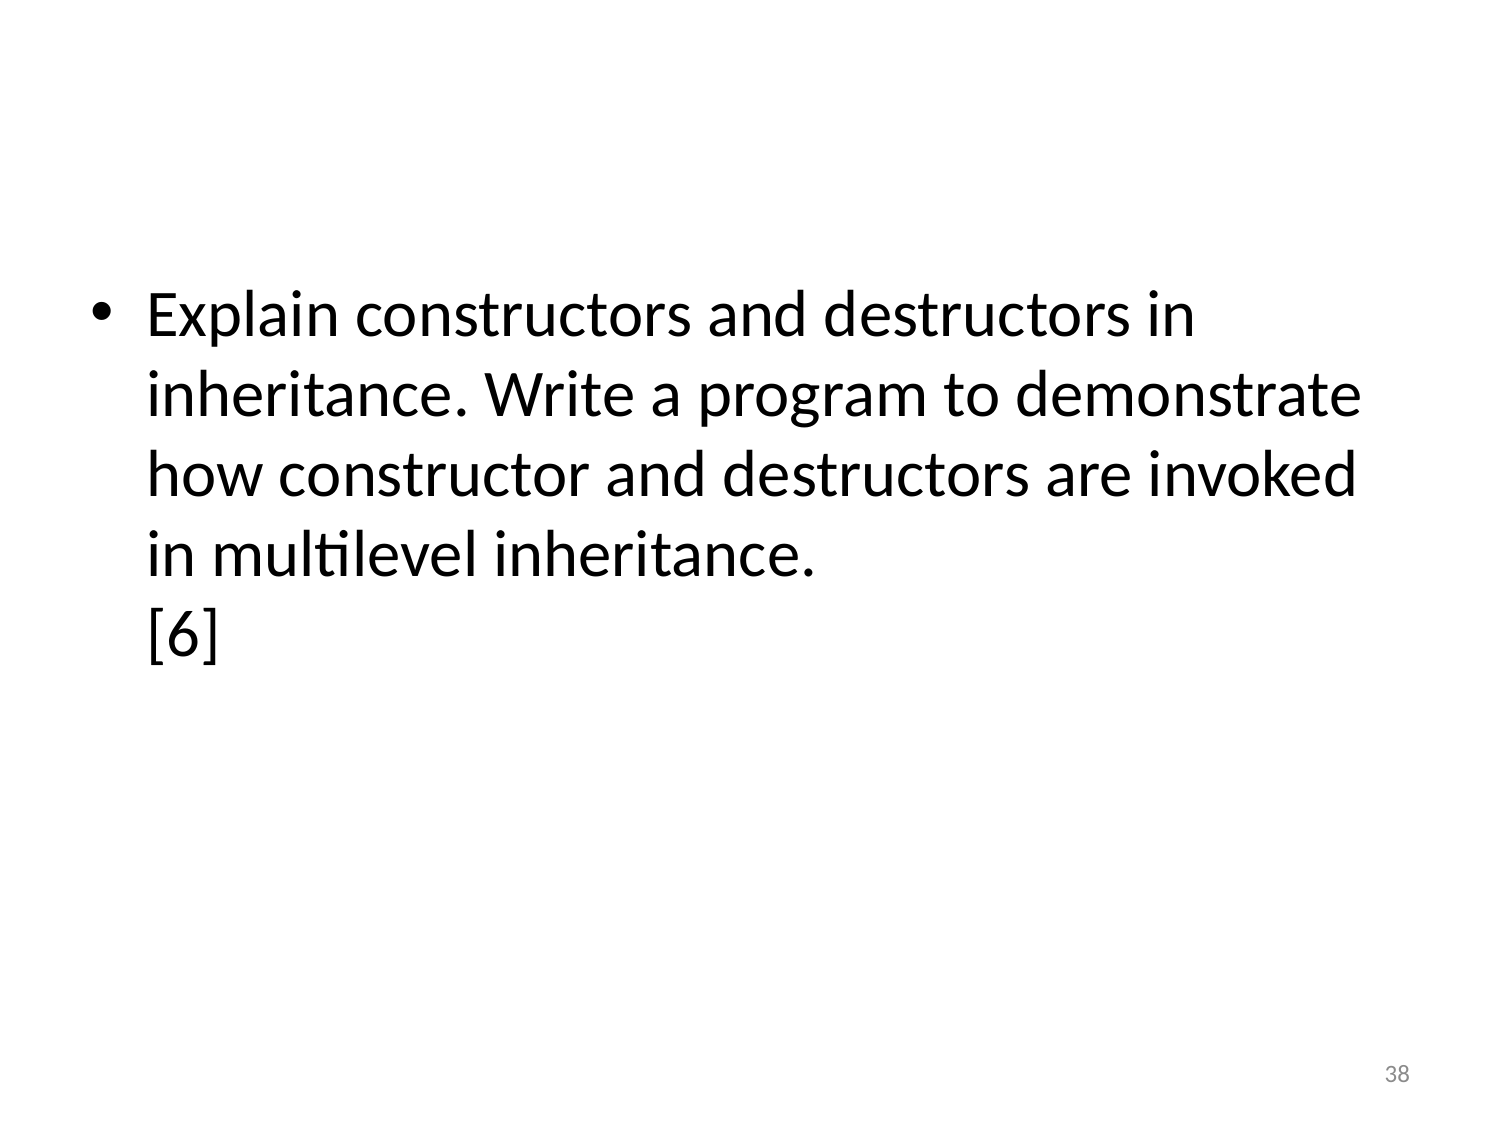

#
Explain constructors and destructors in inheritance. Write a program to demonstrate how constructor and destructors are invoked in multilevel inheritance. 				[6]
38